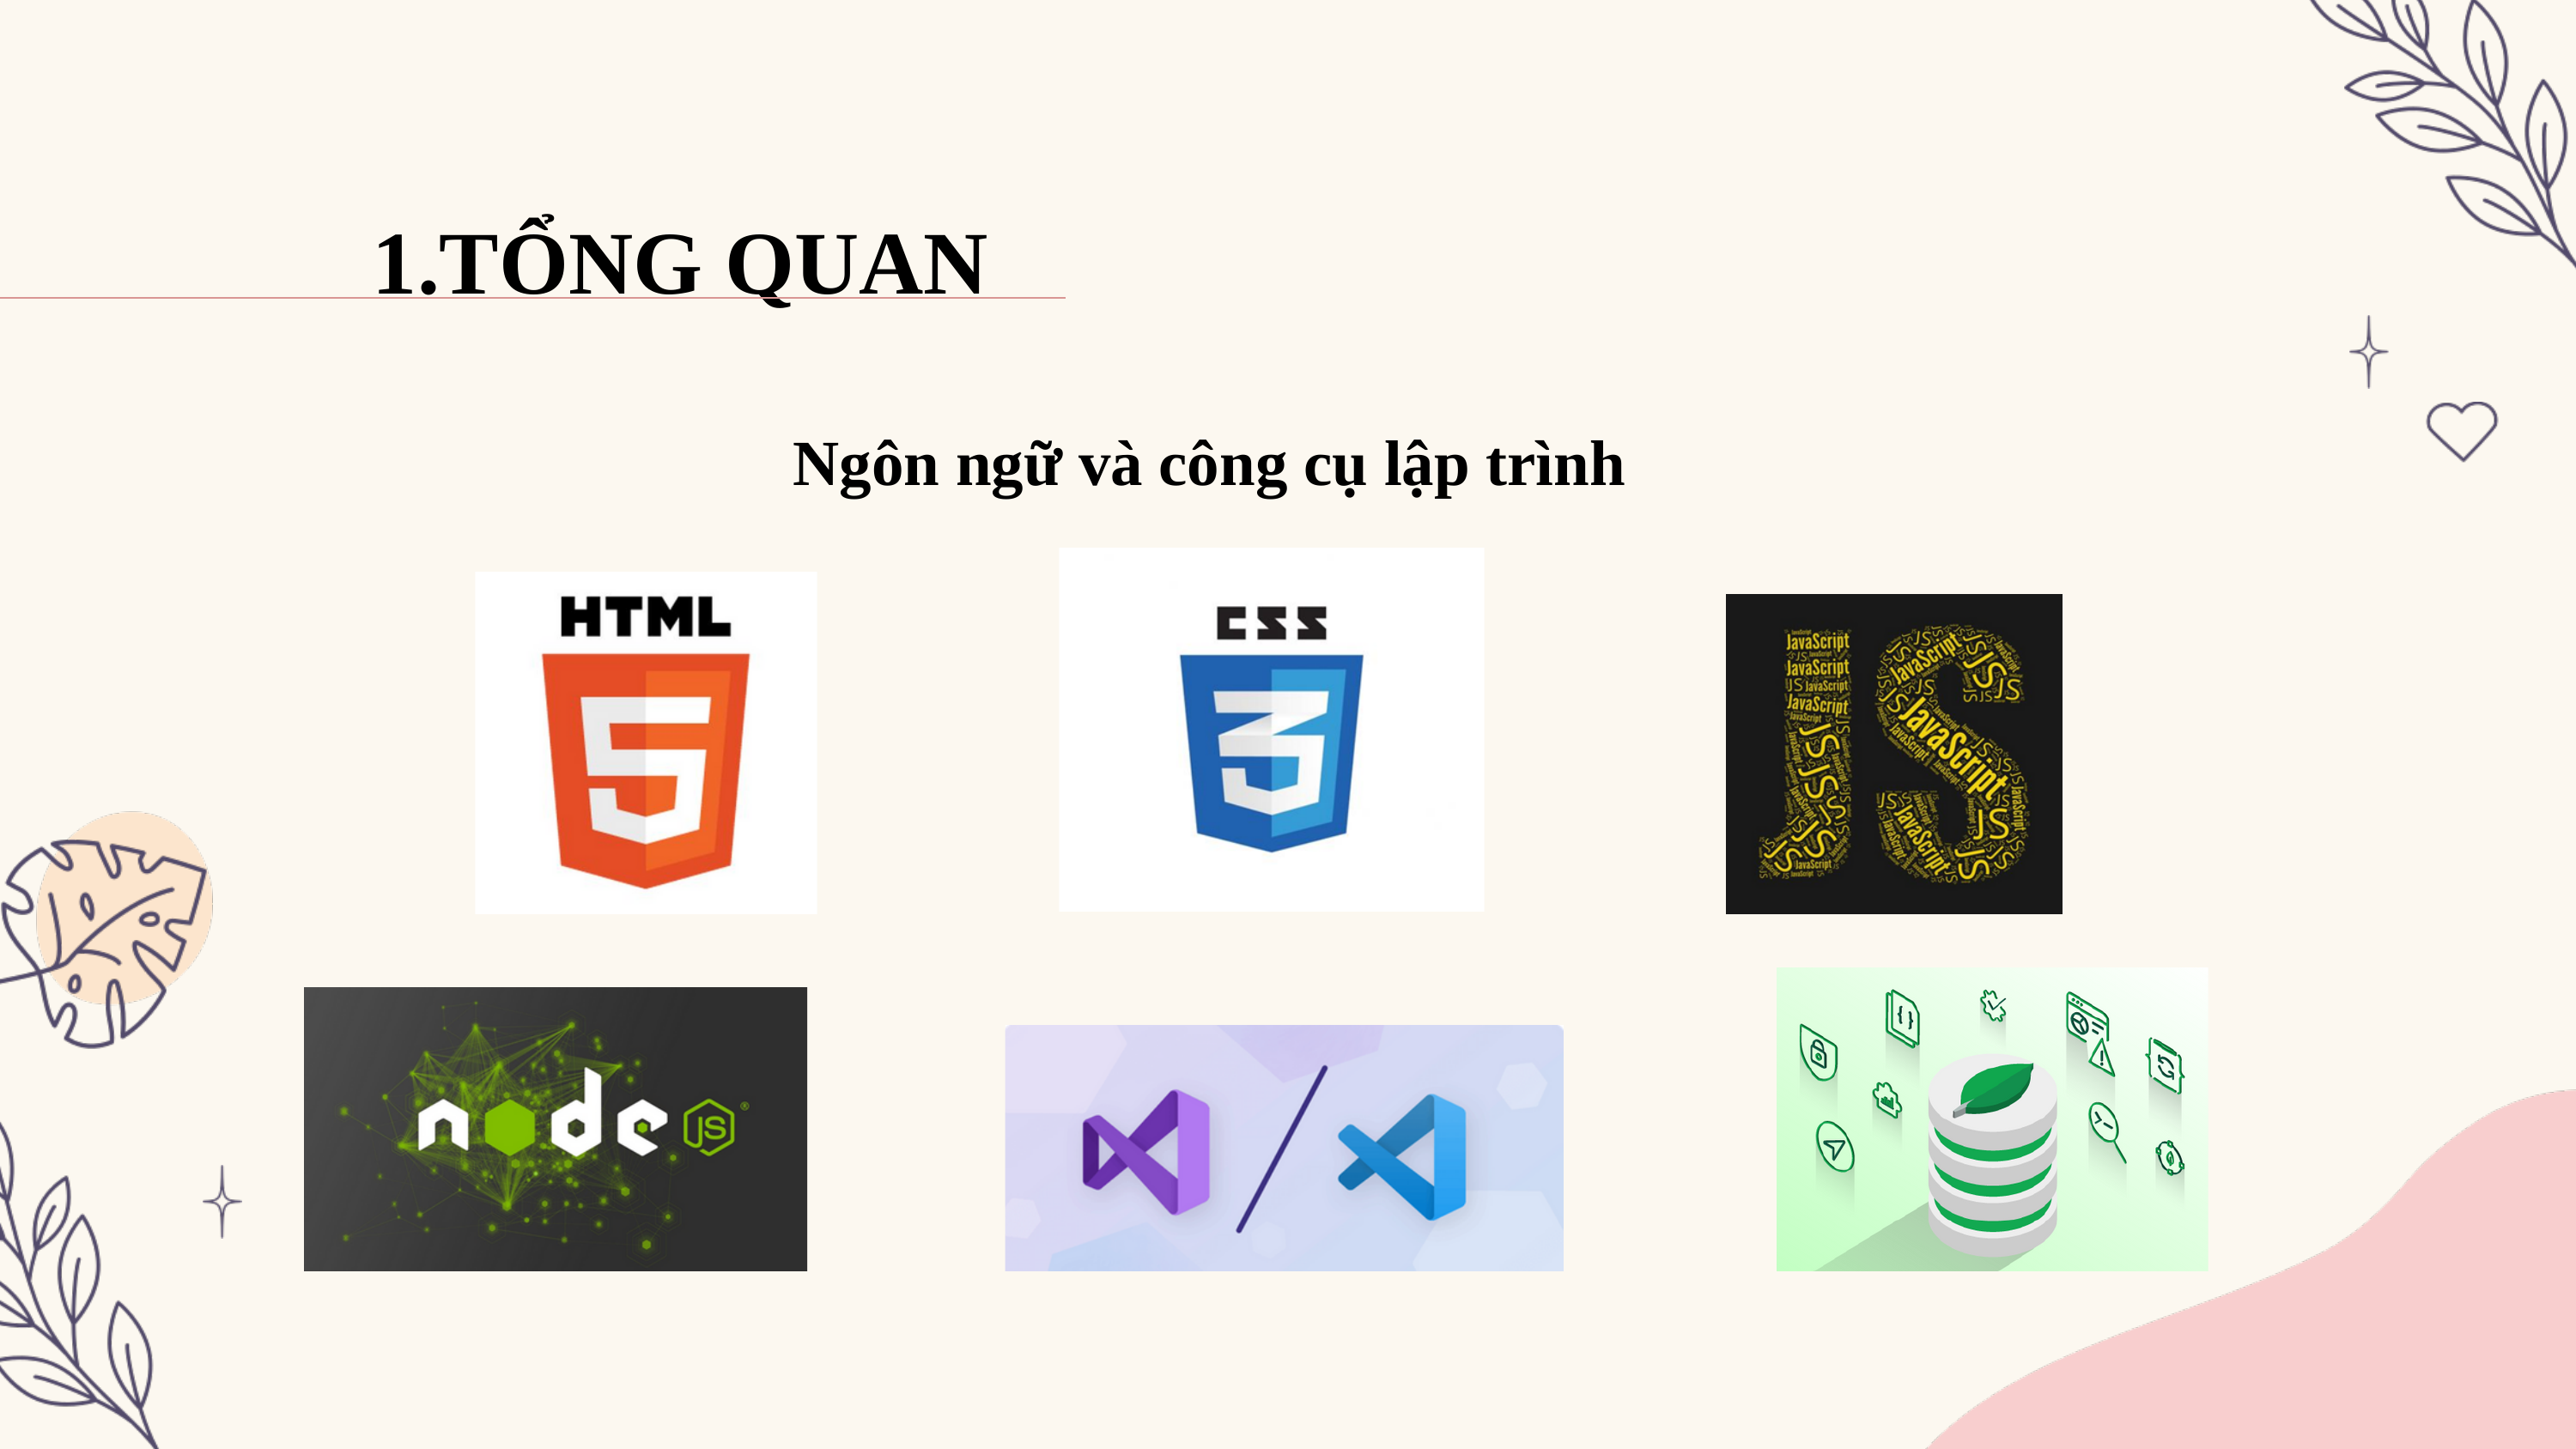

1.TỔNG QUAN

Ngôn ngữ và công cụ lập trình